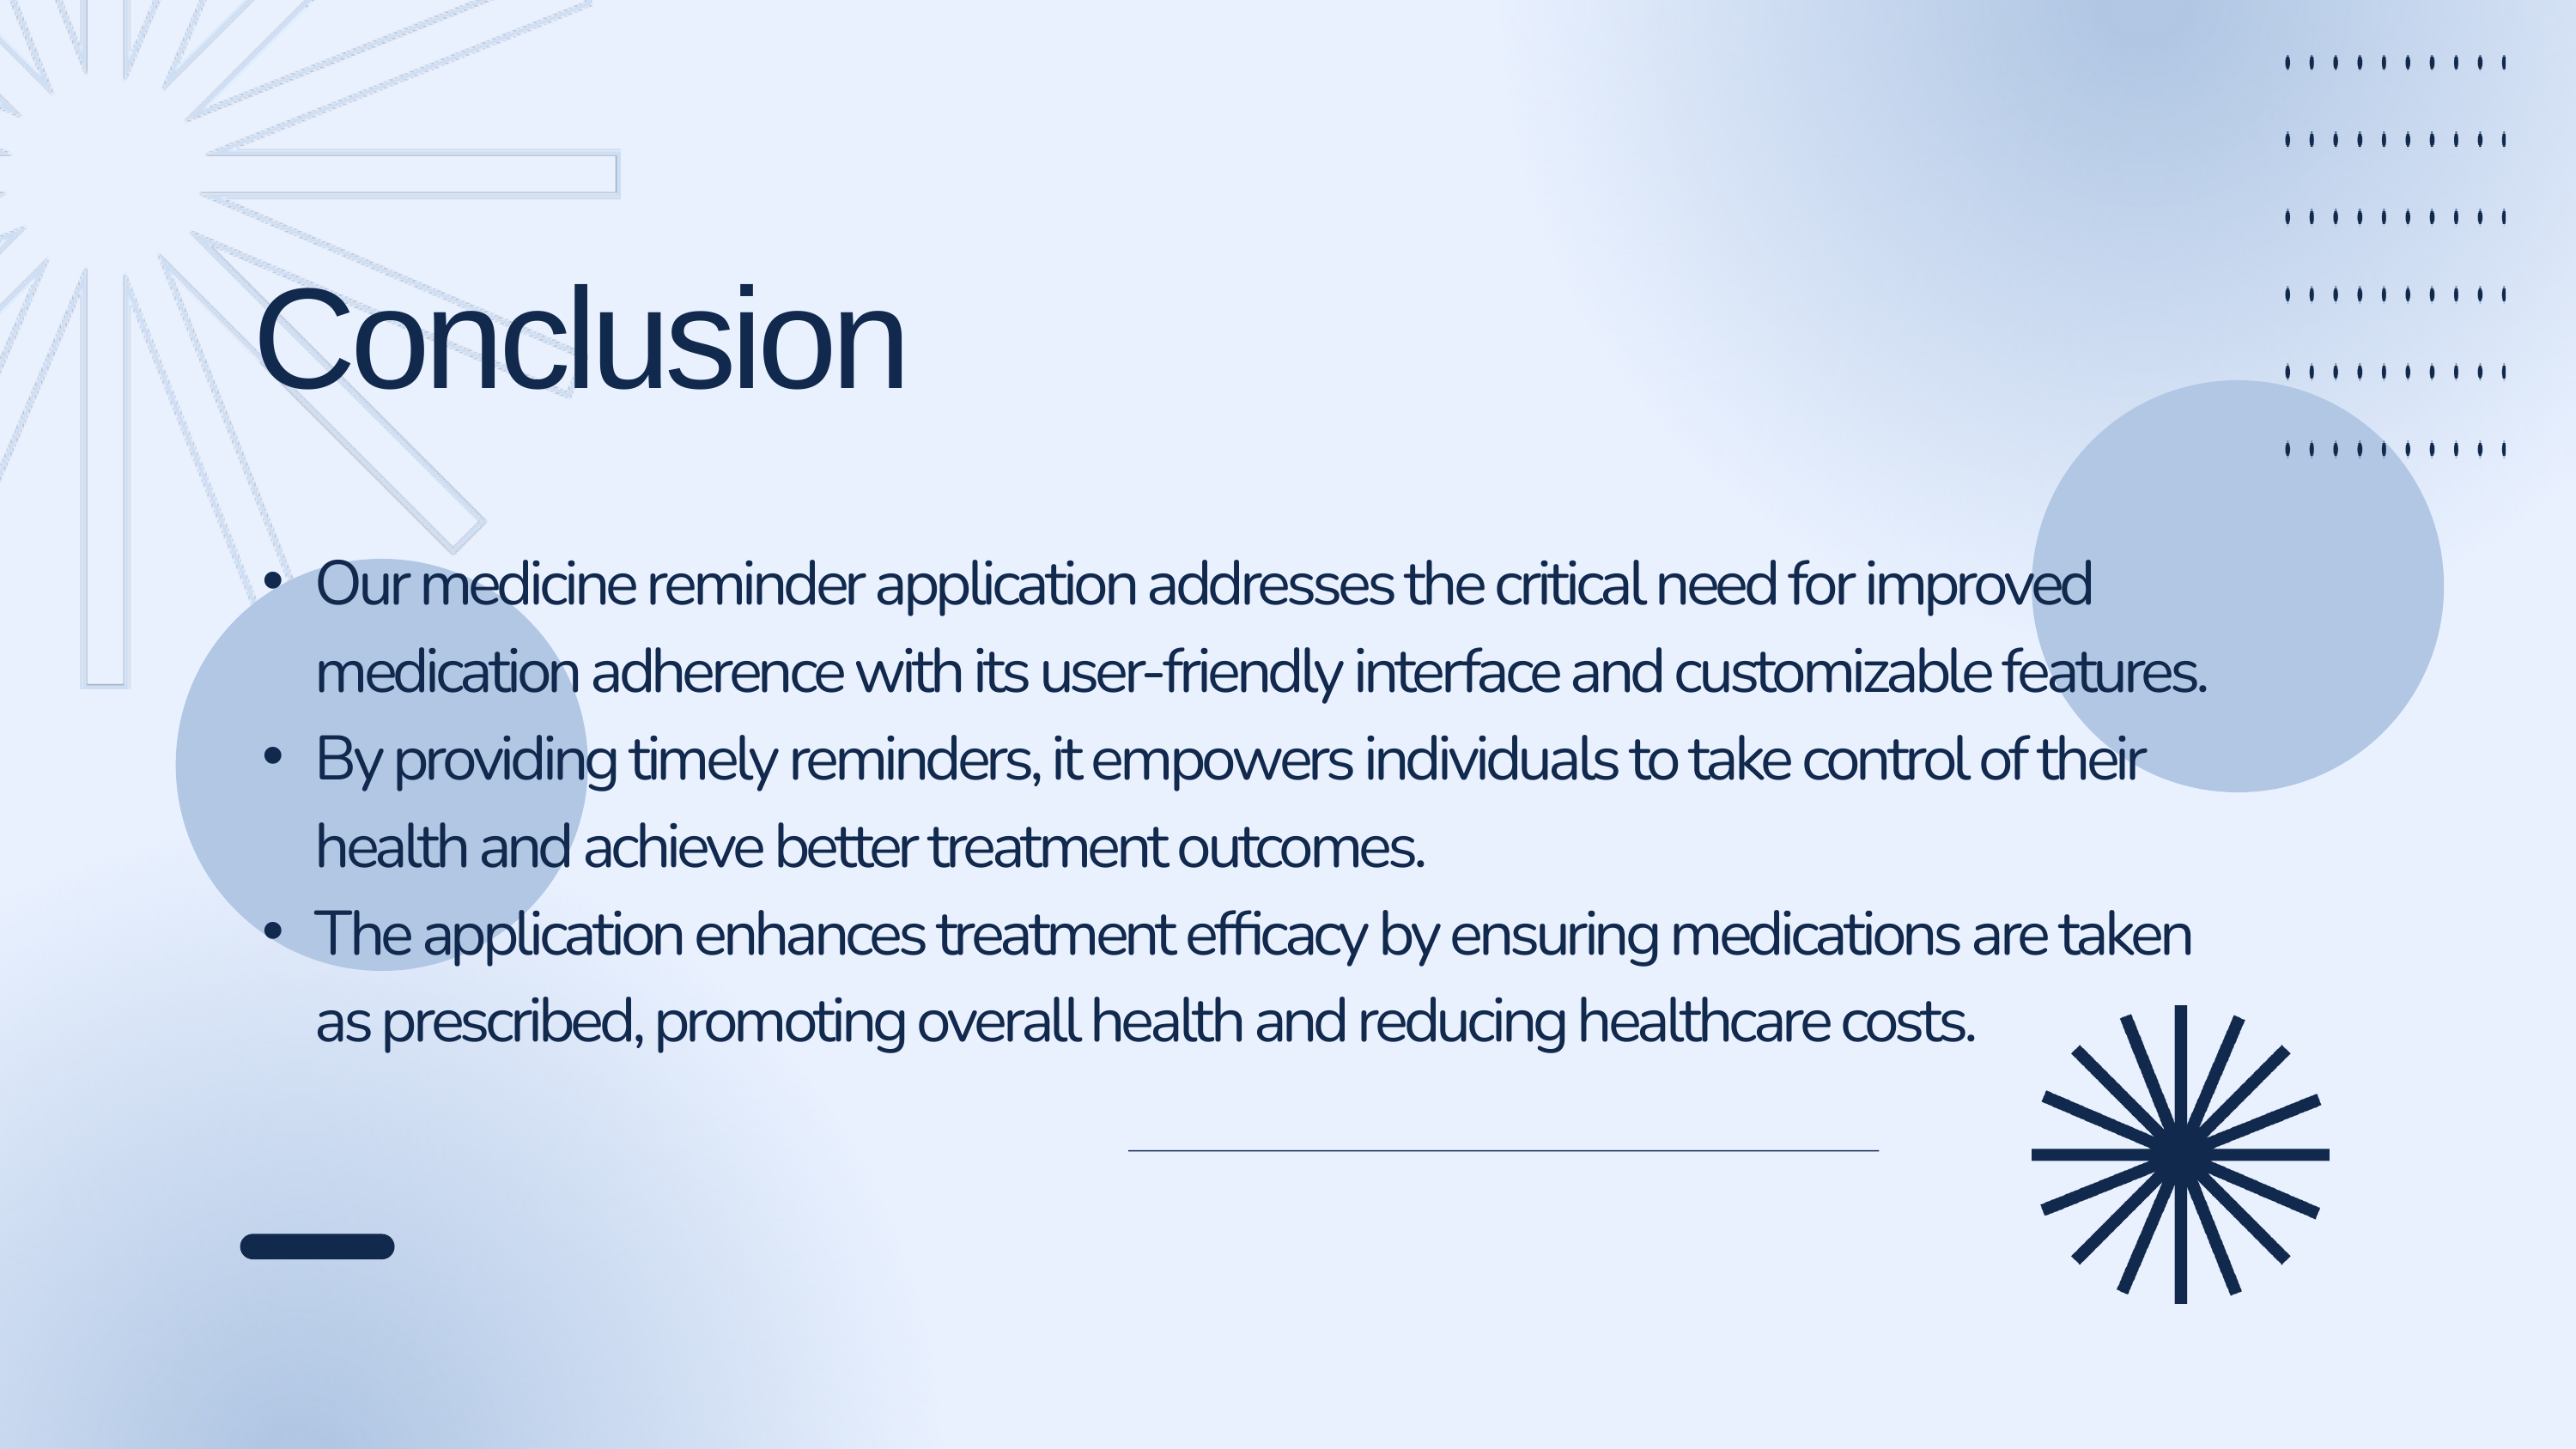

Conclusion

Our medicine reminder application addresses the critical need for improved medication adherence with its user-friendly interface and customizable features.
By providing timely reminders, it empowers individuals to take control of their health and achieve better treatment outcomes.
The application enhances treatment efficacy by ensuring medications are taken as prescribed, promoting overall health and reducing healthcare costs.